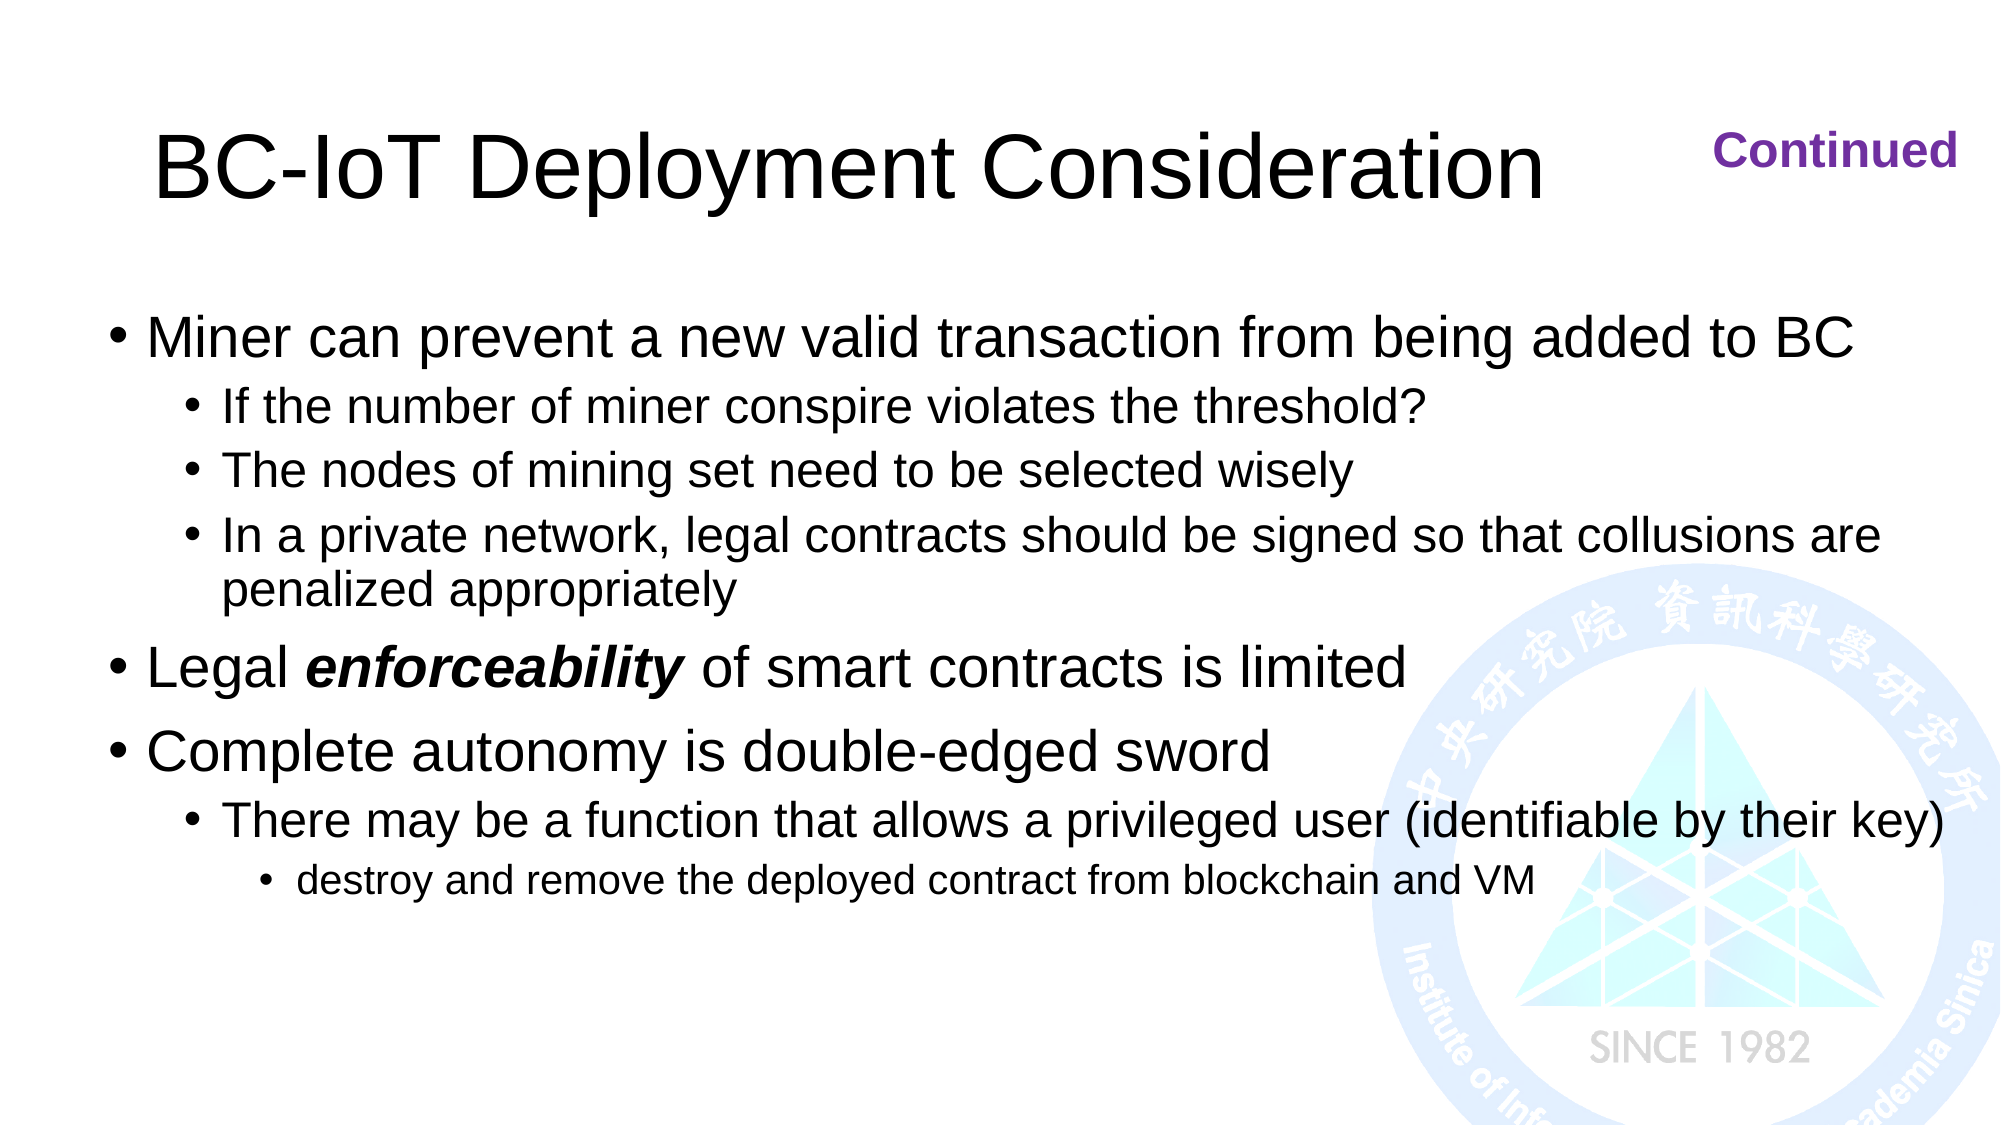

# BC-IoT Deployment Consideration
Continued
Miner can prevent a new valid transaction from being added to BC
If the number of miner conspire violates the threshold?
The nodes of mining set need to be selected wisely
In a private network, legal contracts should be signed so that collusions are penalized appropriately
Legal enforceability of smart contracts is limited
Complete autonomy is double-edged sword
There may be a function that allows a privileged user (identifiable by their key)
destroy and remove the deployed contract from blockchain and VM